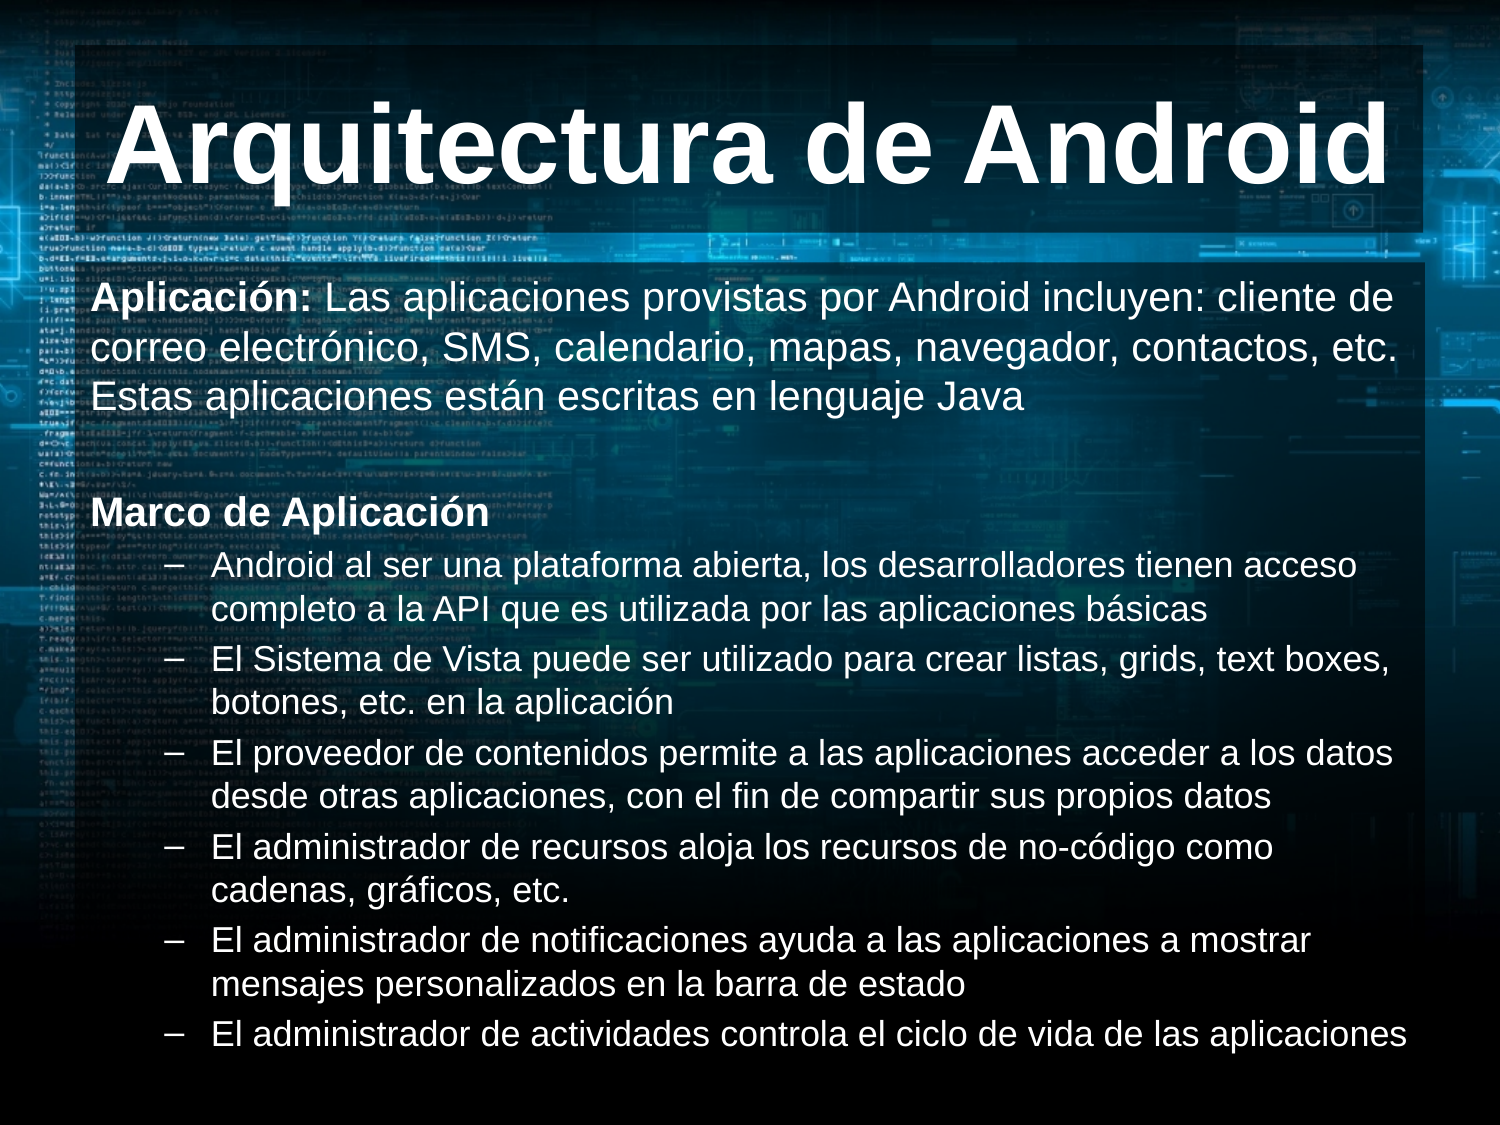

# Arquitectura de Android
Aplicación: Las aplicaciones provistas por Android incluyen: cliente de correo electrónico, SMS, calendario, mapas, navegador, contactos, etc. Estas aplicaciones están escritas en lenguaje Java

Marco de Aplicación
Android al ser una plataforma abierta, los desarrolladores tienen acceso completo a la API que es utilizada por las aplicaciones básicas
El Sistema de Vista puede ser utilizado para crear listas, grids, text boxes, botones, etc. en la aplicación
El proveedor de contenidos permite a las aplicaciones acceder a los datos desde otras aplicaciones, con el fin de compartir sus propios datos
El administrador de recursos aloja los recursos de no-código como cadenas, gráficos, etc.
El administrador de notificaciones ayuda a las aplicaciones a mostrar mensajes personalizados en la barra de estado
El administrador de actividades controla el ciclo de vida de las aplicaciones